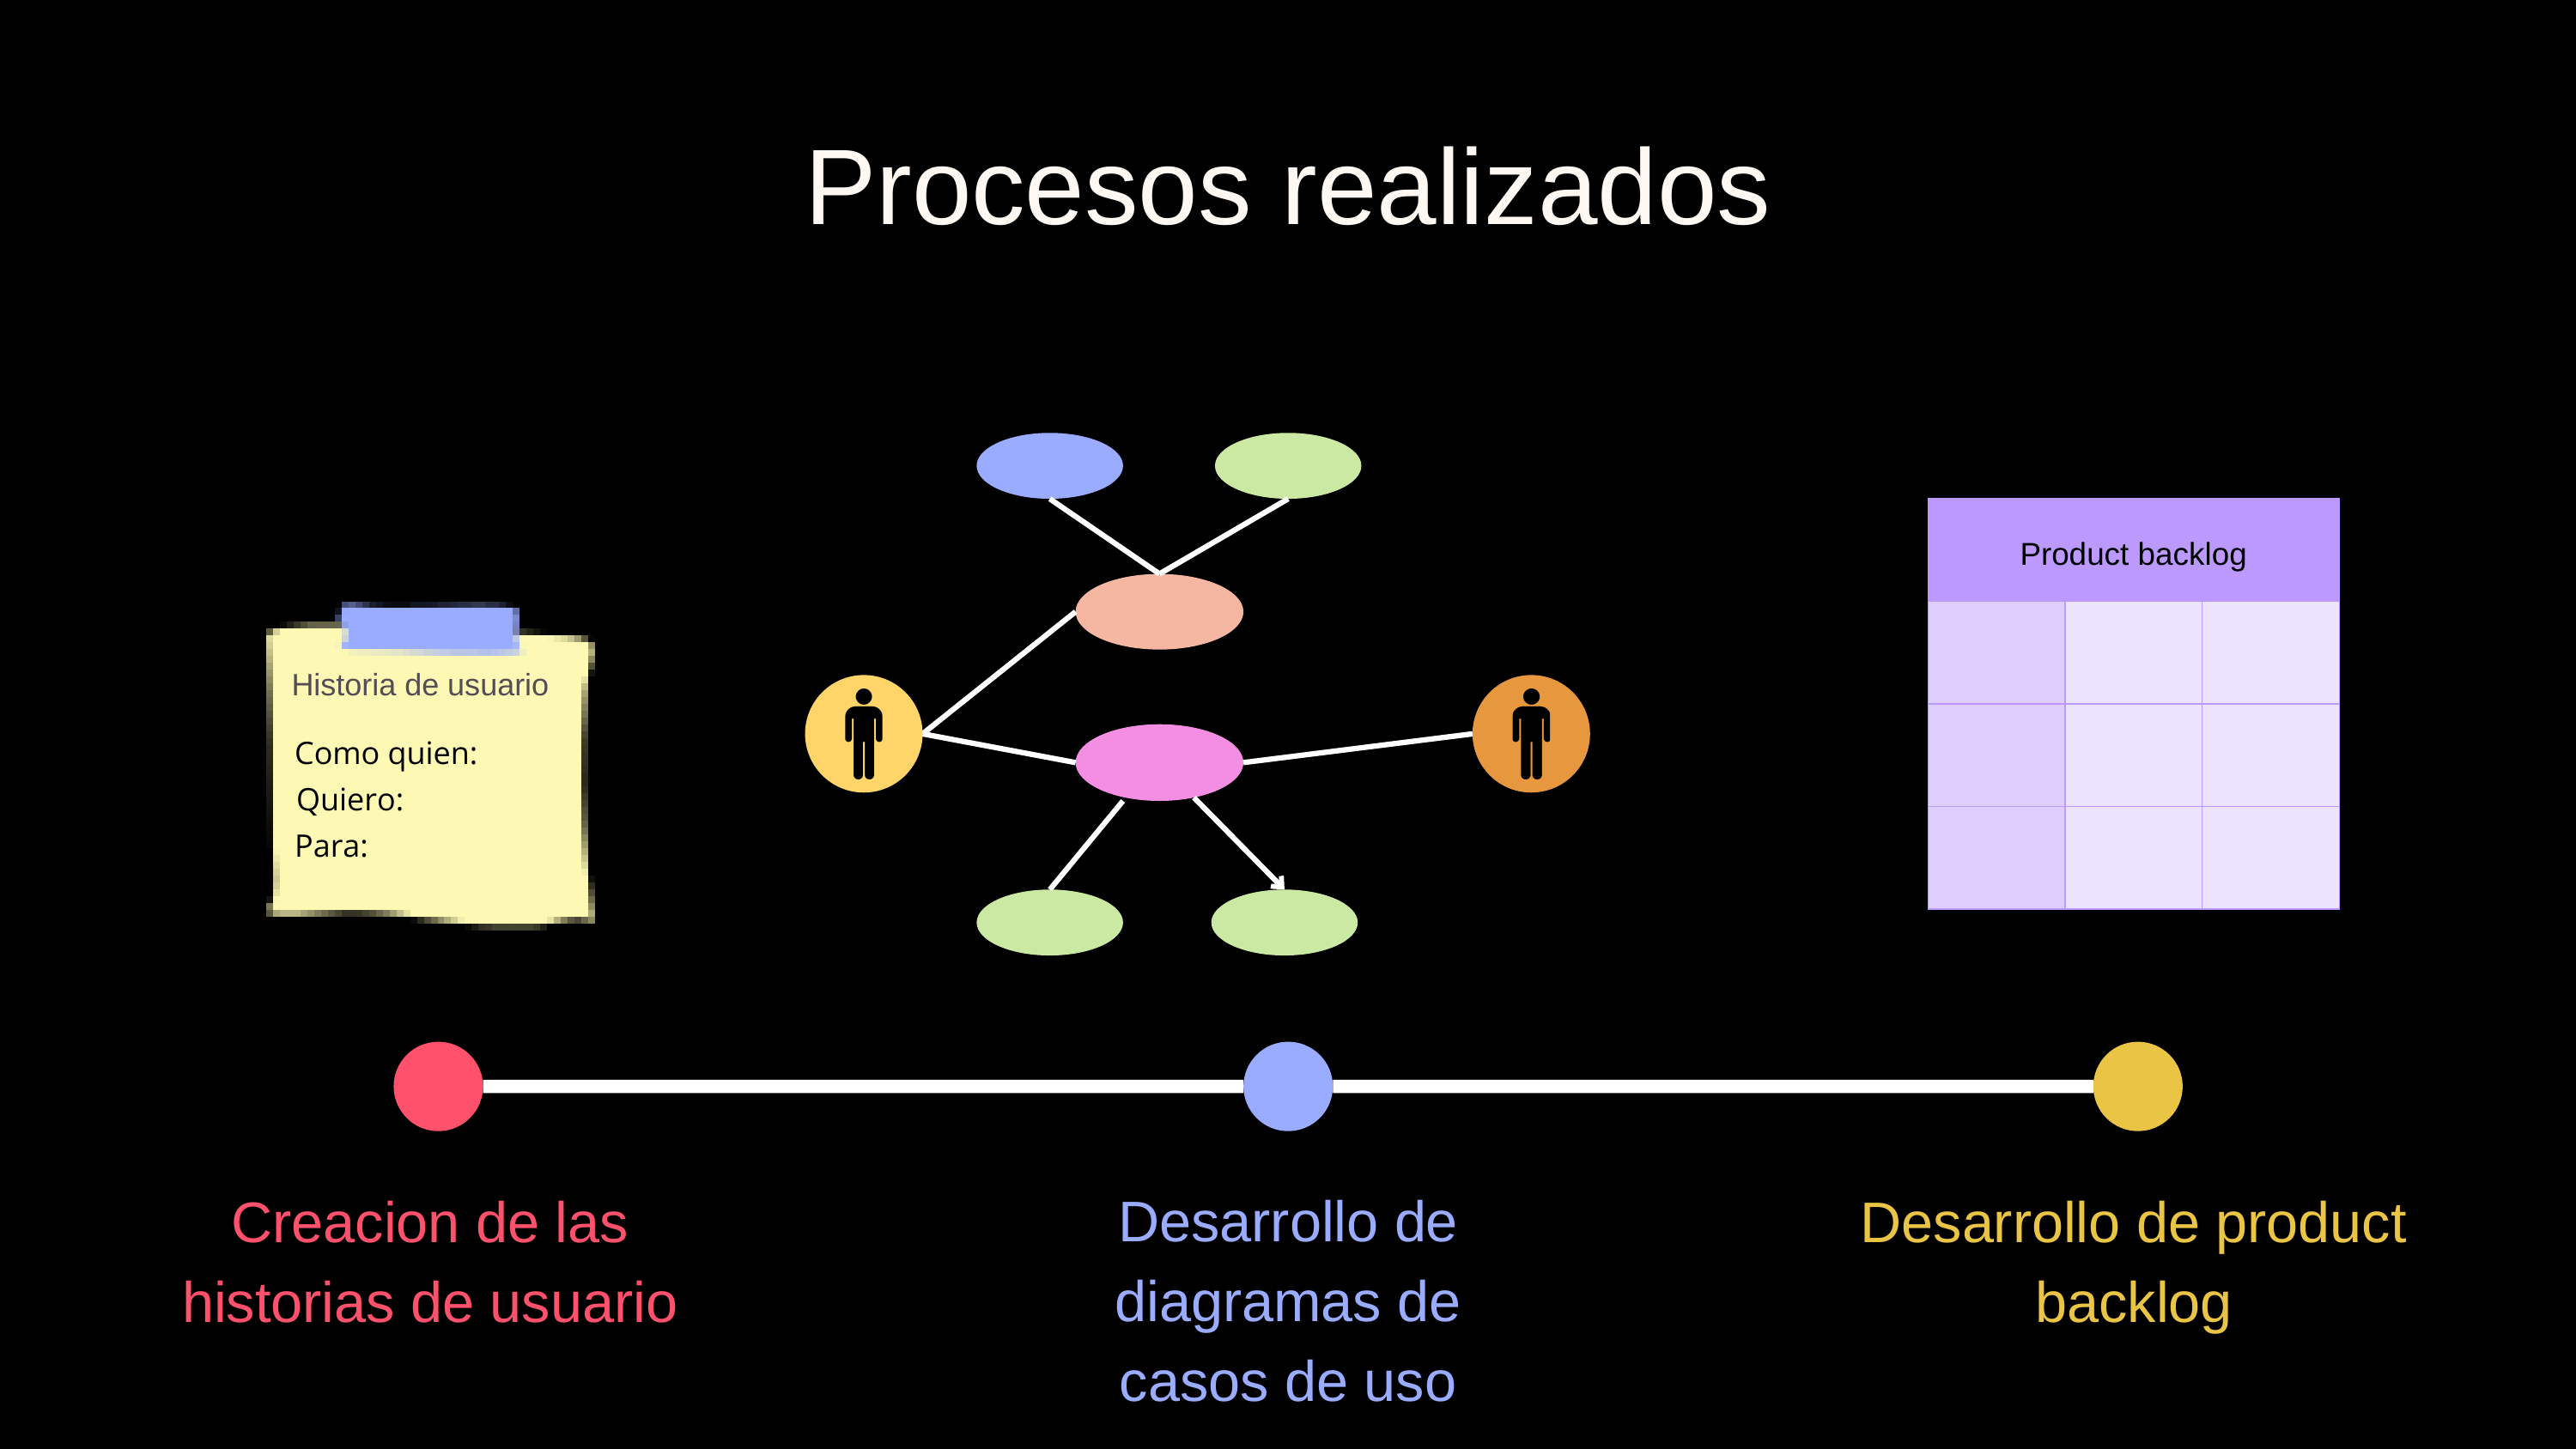

Procesos realizados

| Product backlog | Product backlog | Product backlog |
| --- | --- | --- |
|  |  |  |
|  |  |  |
|  |  |  |

Historia de usuario
Como quien:
Quiero:
Para:

Desarrollo de diagramas de casos de uso
Creacion de las historias de usuario
Desarrollo de product backlog